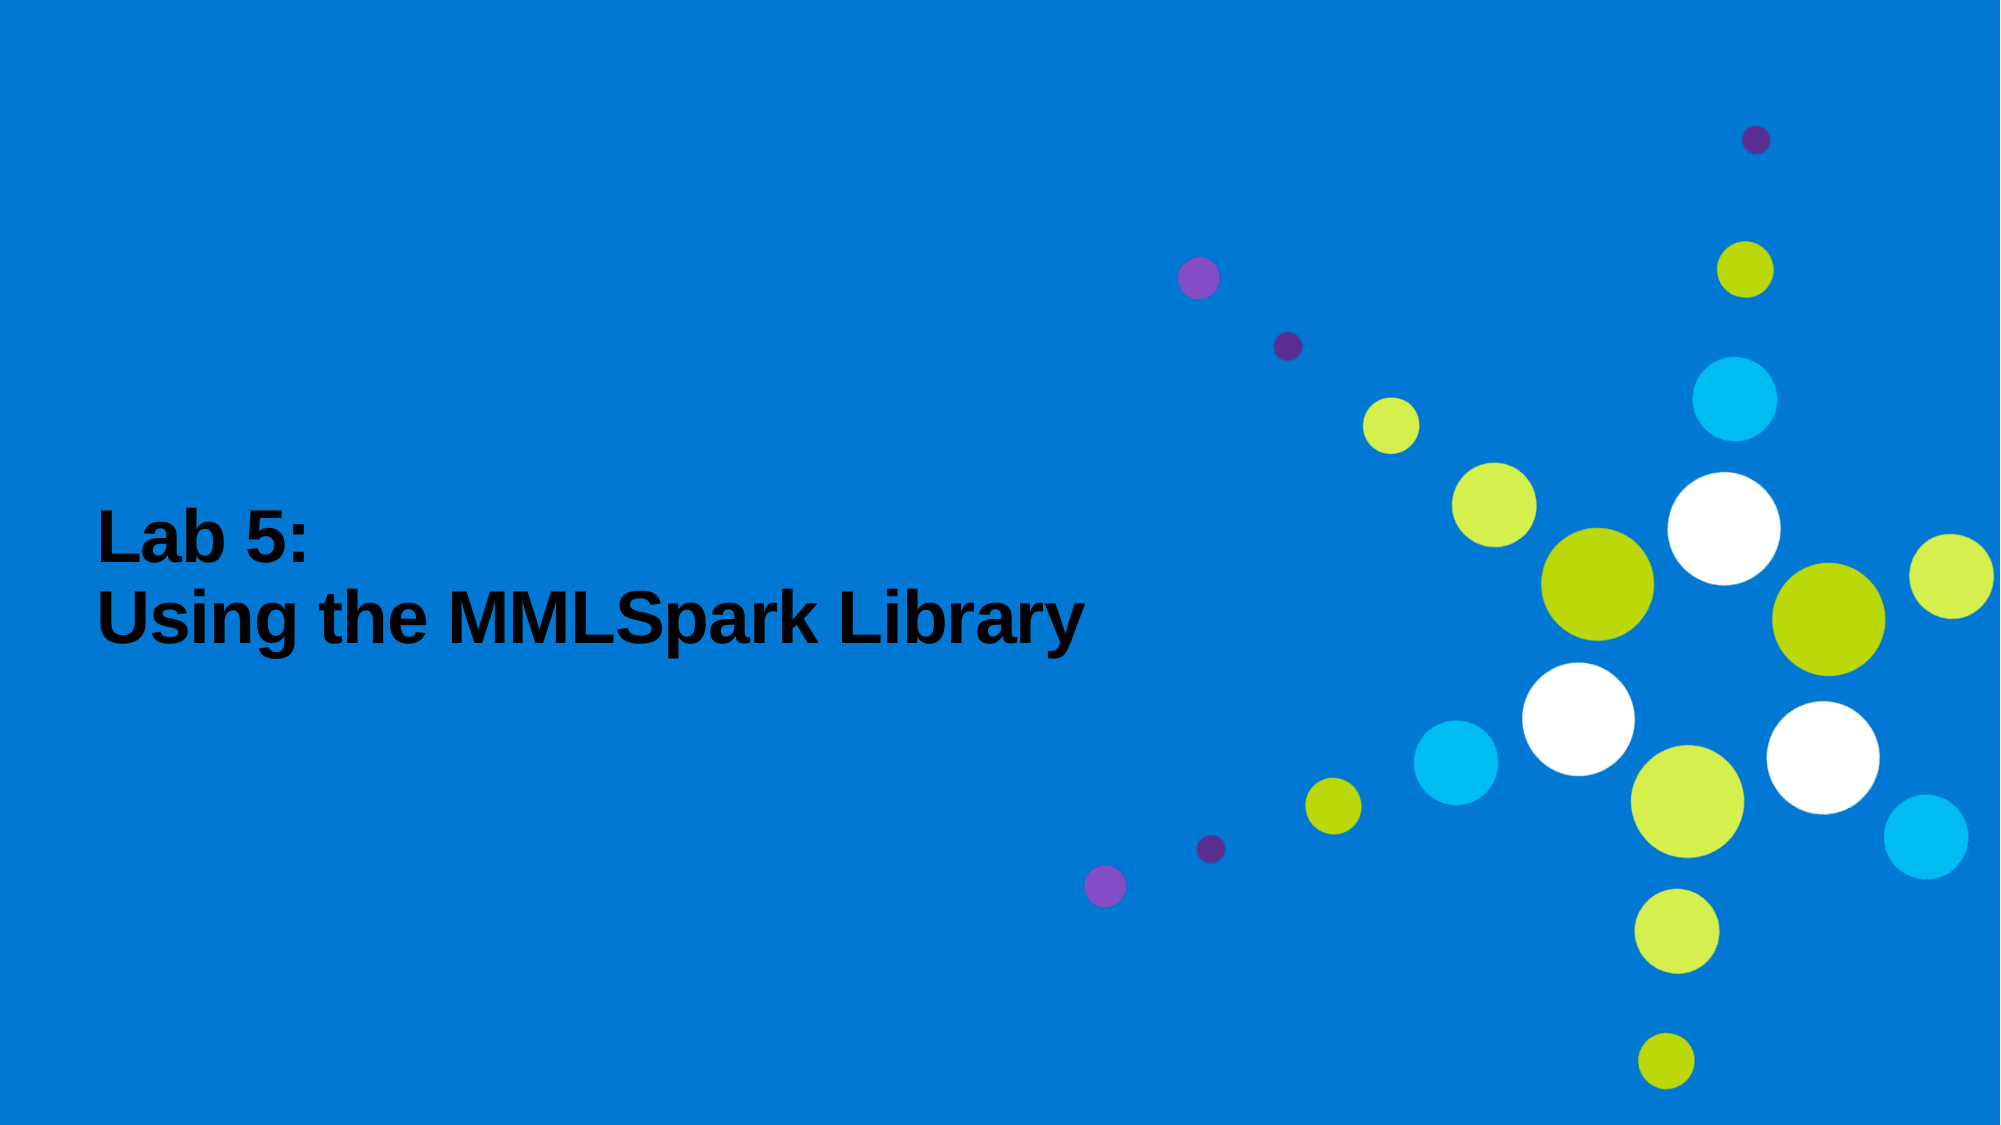

# Lab 5: Using the MMLSpark Library